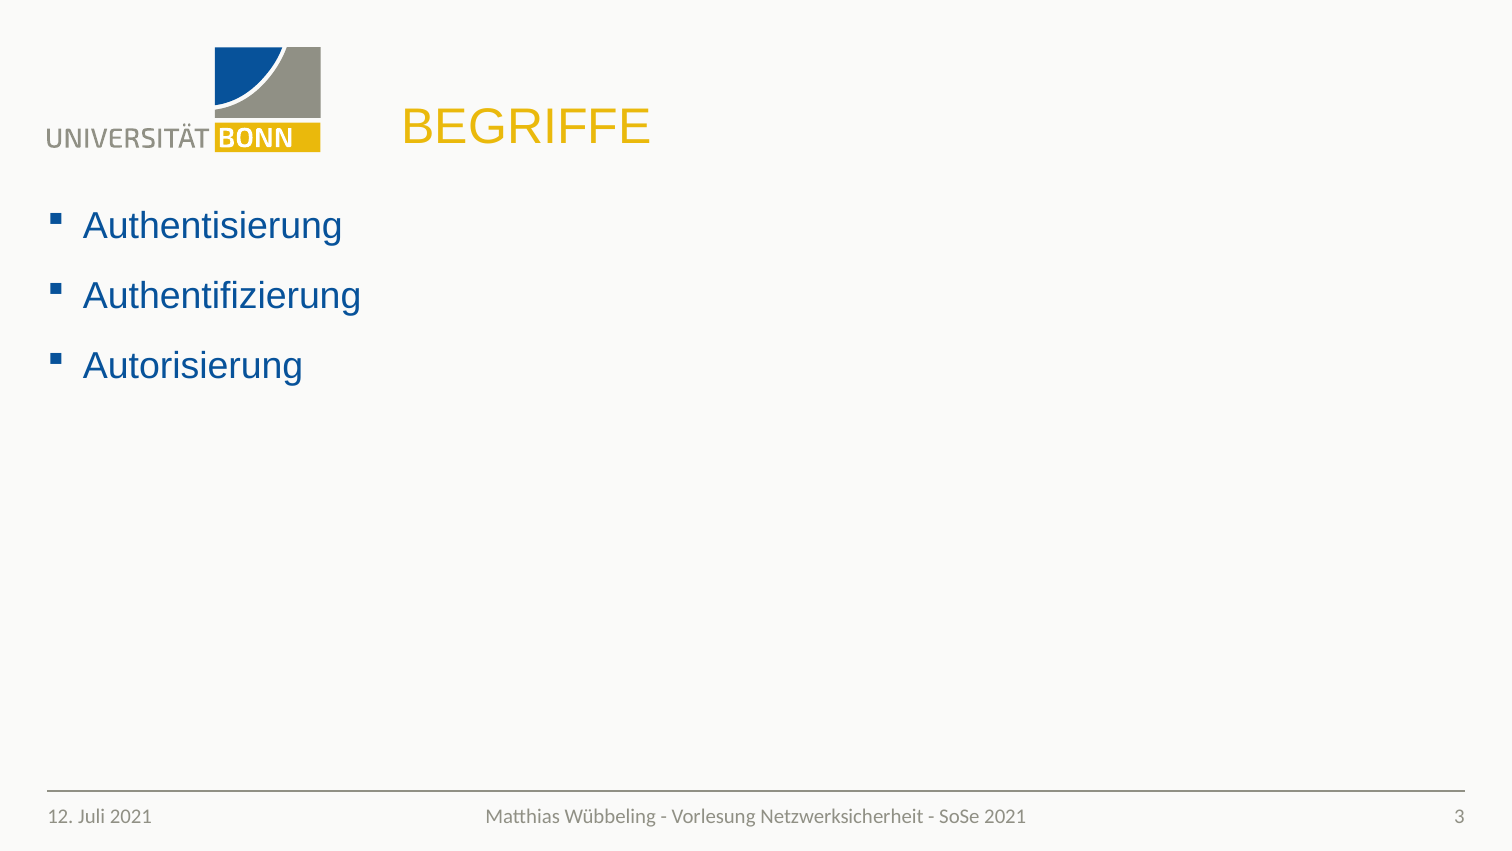

# Begriffe
Authentisierung
Authentifizierung
Autorisierung
12. Juli 2021
3
Matthias Wübbeling - Vorlesung Netzwerksicherheit - SoSe 2021